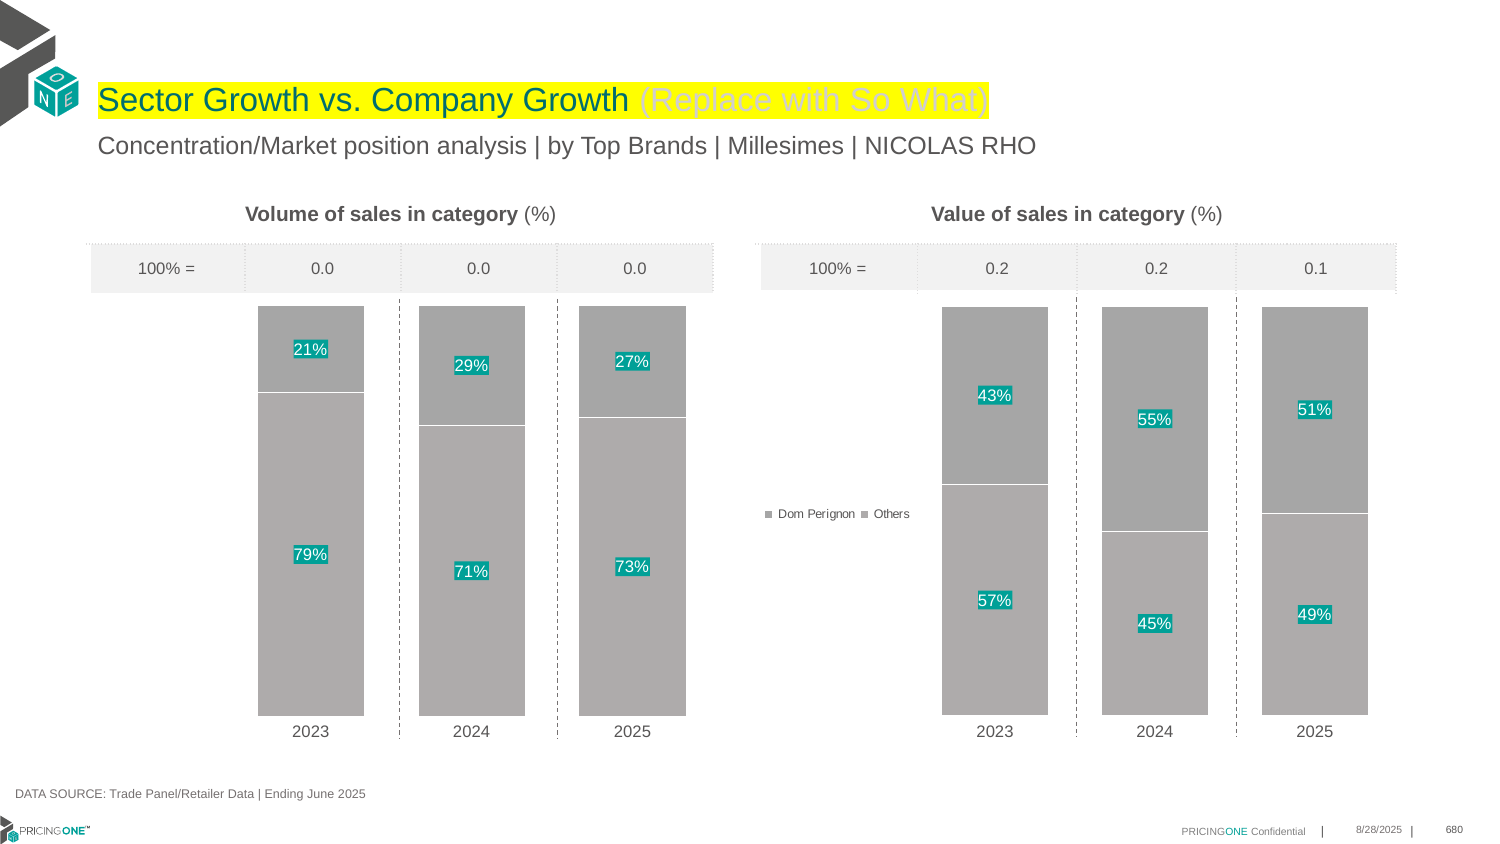

# Sector Growth vs. Company Growth (Replace with So What)
Concentration/Market position analysis | by Top Brands | Millesimes | NICOLAS RHO
| Volume of sales in category (%) |  |  |  |
| --- | --- | --- | --- |
| 100% = | 0.0 | 0.0 | 0.0 |
| Value of sales in category (%) |  |  |  |
| --- | --- | --- | --- |
| 100% = | 0.2 | 0.2 | 0.1 |

### Chart

| Category | Others | Dom Perignon |
|---|---|---|
| 2023 | 0.787746170678337 | 0.212253829321663 |
| 2024 | 0.7081891580161477 | 0.2918108419838524 |
| 2025 | 0.7280701754385964 | 0.2719298245614035 |

### Chart

| Category | Others | Dom Perignon |
|---|---|---|
| 2023 | 0.5653542339019517 | 0.4346457660980483 |
| 2024 | 0.4502205780291007 | 0.5497794219708994 |
| 2025 | 0.4944691326449056 | 0.5055308673550944 |
DATA SOURCE: Trade Panel/Retailer Data | Ending June 2025

8/28/2025
680